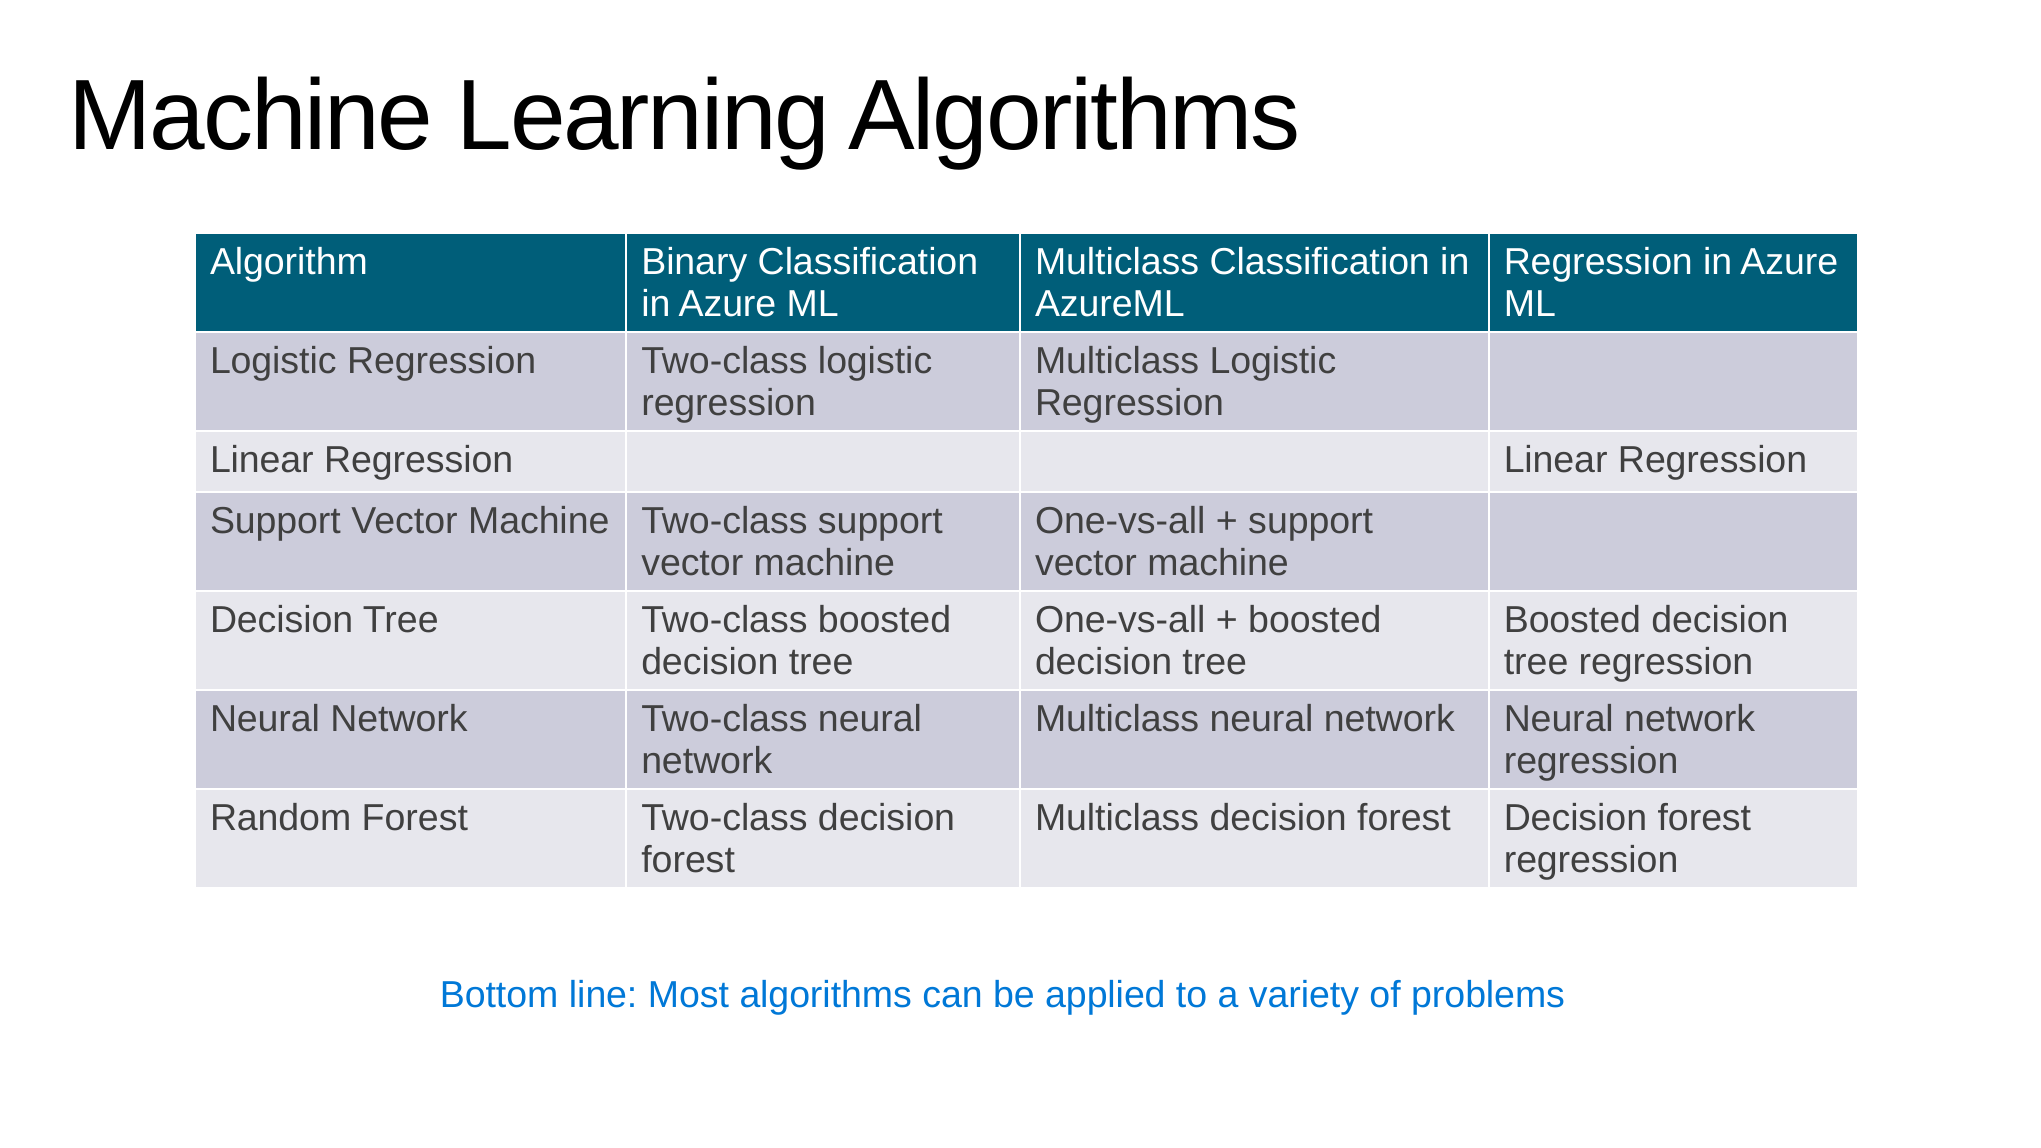

# Machine Learning Algorithms
| Algorithm | Binary Classification in Azure ML | Multiclass Classification in AzureML | Regression in Azure ML |
| --- | --- | --- | --- |
| Logistic Regression | Two-class logistic regression | Multiclass Logistic Regression |  |
| Linear Regression |  |  | Linear Regression |
| Support Vector Machine | Two-class support vector machine | One-vs-all + support vector machine |  |
| Decision Tree | Two-class boosted decision tree | One-vs-all + boosted decision tree | Boosted decision tree regression |
| Neural Network | Two-class neural network | Multiclass neural network | Neural network regression |
| Random Forest | Two-class decision forest | Multiclass decision forest | Decision forest regression |
Bottom line: Most algorithms can be applied to a variety of problems